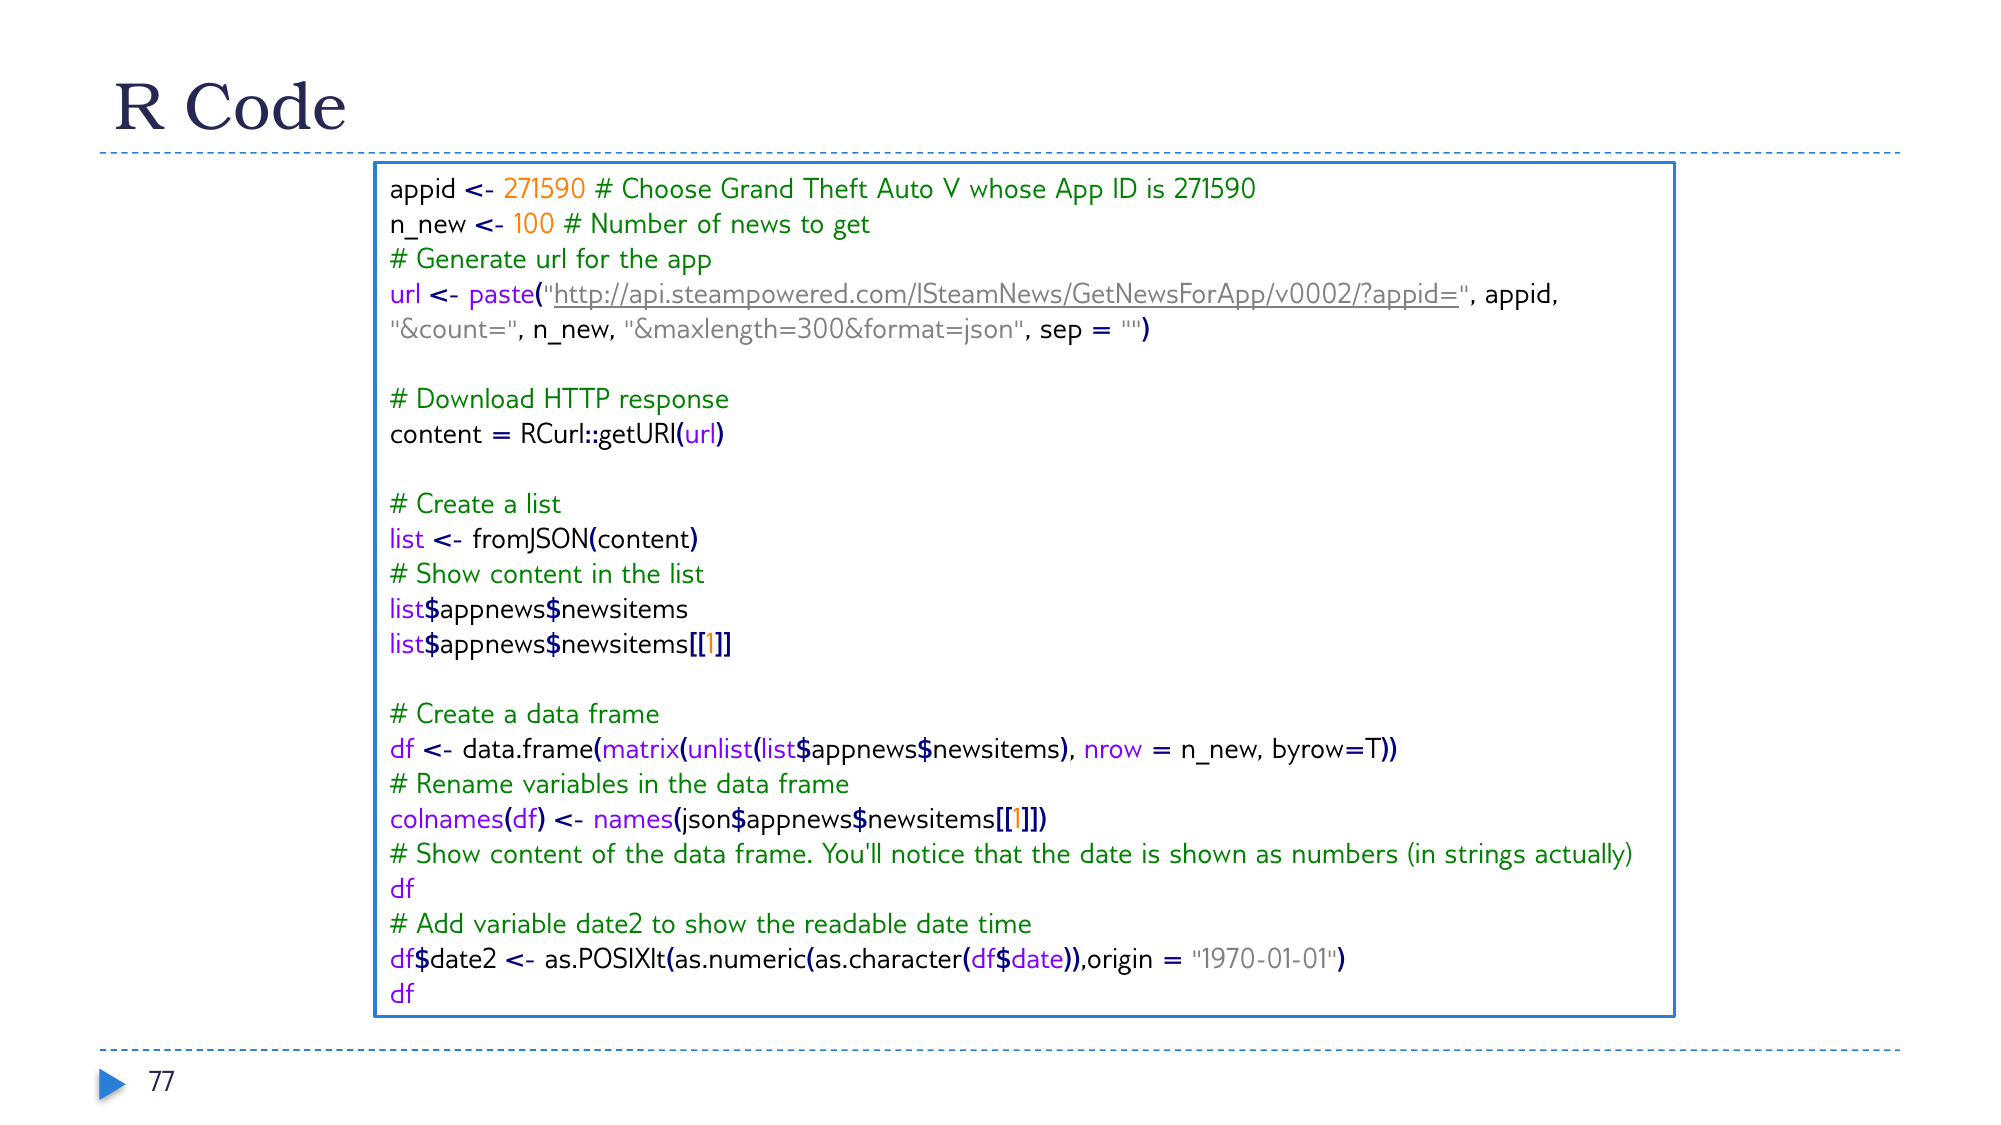

# R Code
appid <- 271590 # Choose Grand Theft Auto V whose App ID is 271590
n_new <- 100 # Number of news to get
# Generate url for the app
url <- paste("http://api.steampowered.com/ISteamNews/GetNewsForApp/v0002/?appid=", appid, "&count=", n_new, "&maxlength=300&format=json", sep = "")

# Download HTTP response
content = RCurl::getURI(url)

# Create a list
list <- fromJSON(content)
# Show content in the list
list$appnews$newsitems
list$appnews$newsitems[[1]]

# Create a data frame
df <- data.frame(matrix(unlist(list$appnews$newsitems), nrow = n_new, byrow=T))
# Rename variables in the data frame
colnames(df) <- names(json$appnews$newsitems[[1]])
# Show content of the data frame. You'll notice that the date is shown as numbers (in strings actually)
df
# Add variable date2 to show the readable date time
df$date2 <- as.POSIXlt(as.numeric(as.character(df$date)),origin = "1970-01-01")
df
77